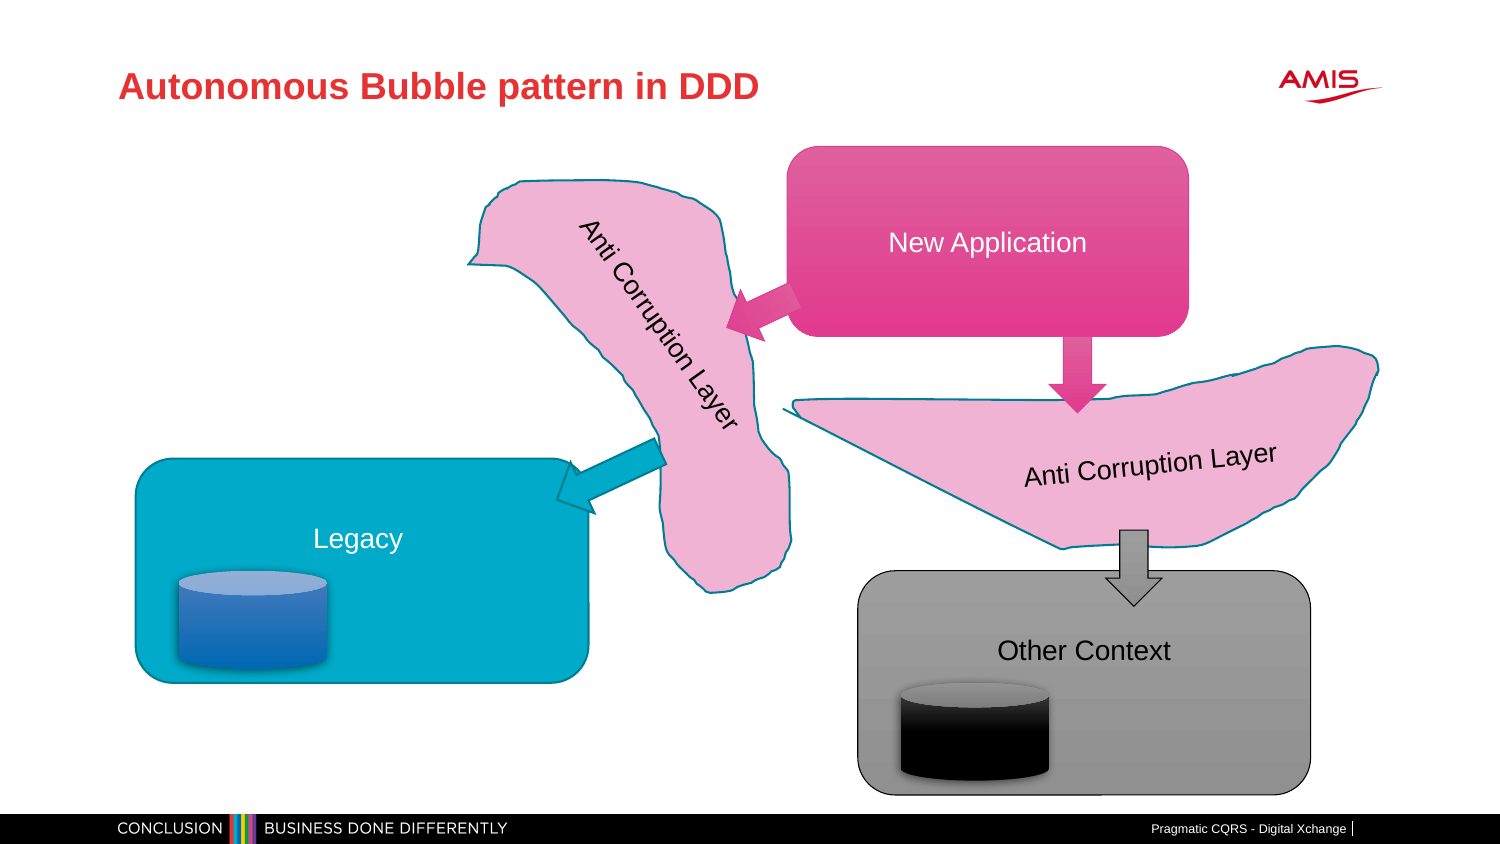

# Autonomous Bubble pattern in DDD
New Application

Anti Corruption Layer

Anti Corruption Layer
Legacy

Other Context

Pragmatic CQRS - Digital Xchange